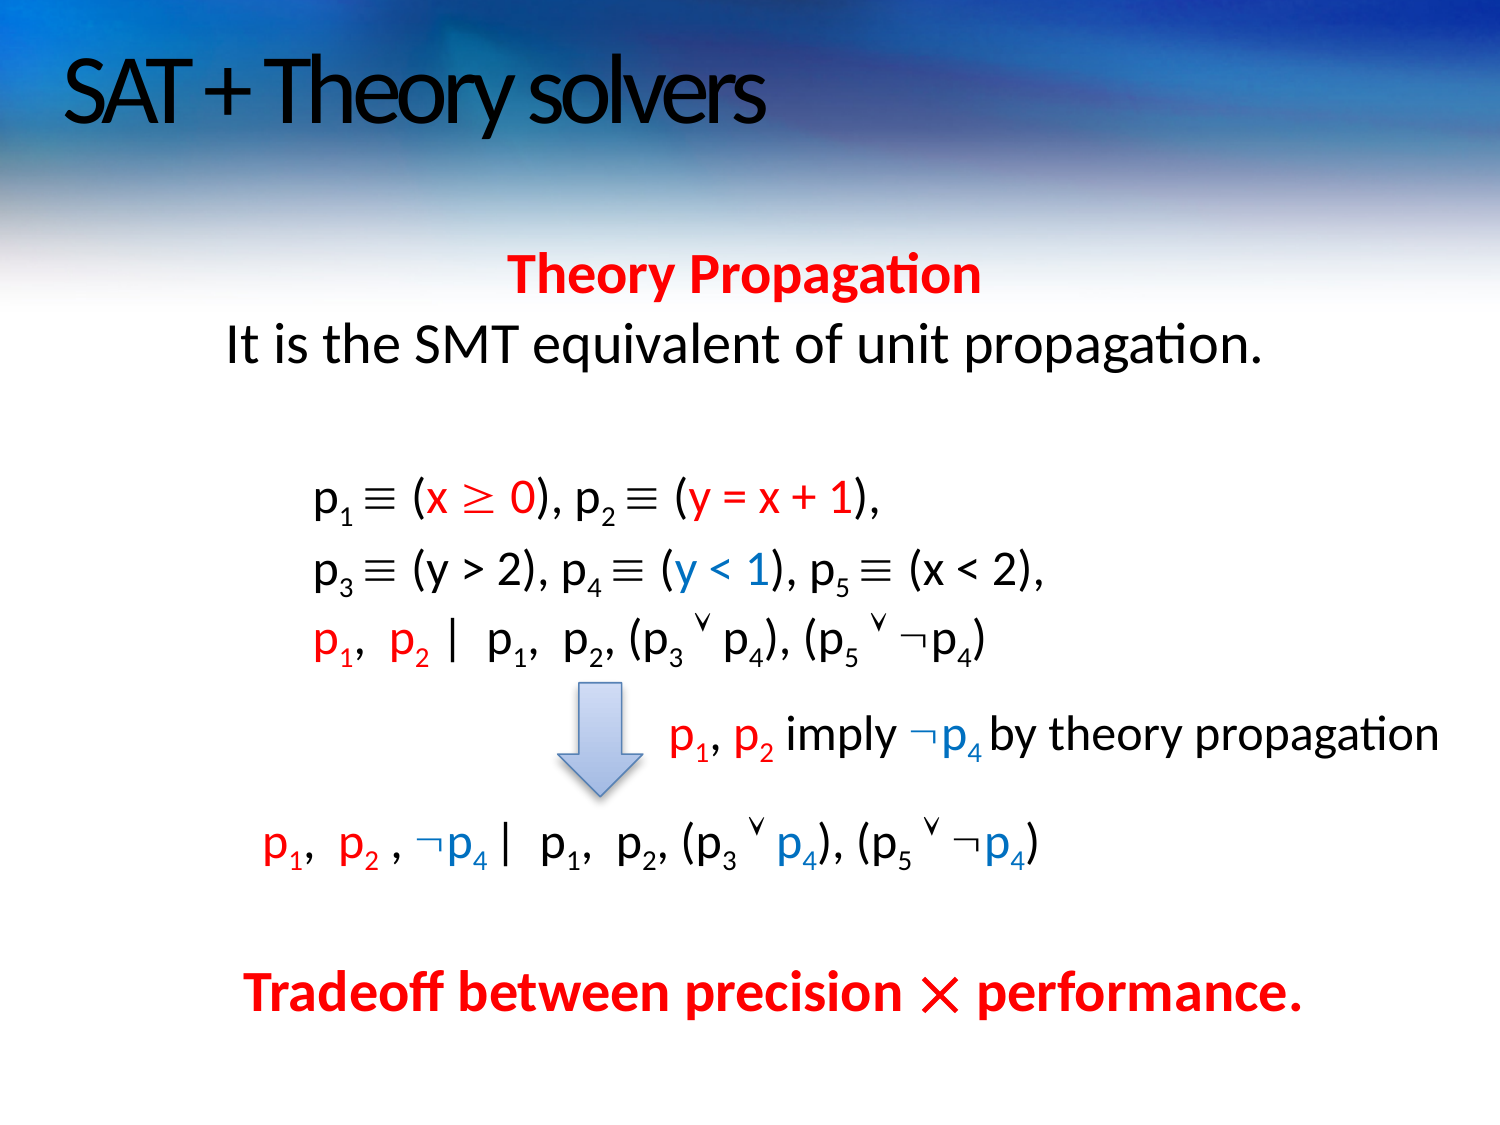

# SAT + Theory solvers
Theory Propagation
It is the SMT equivalent of unit propagation.
p1 ≡ (x ≥ 0), p2 ≡ (y = x + 1),
p3 ≡ (y > 2), p4 ≡ (y < 1), p5 ≡ (x < 2),
p1,  p2 |  p1,  p2, (p3 ∨ p4), (p5 ∨ ¬p4)

p1, p2 imply ¬p4 by theory propagation
p1,  p2 , ¬p4 |  p1,  p2, (p3 ∨ p4), (p5 ∨ ¬p4)
Tradeoff between precision × performance.